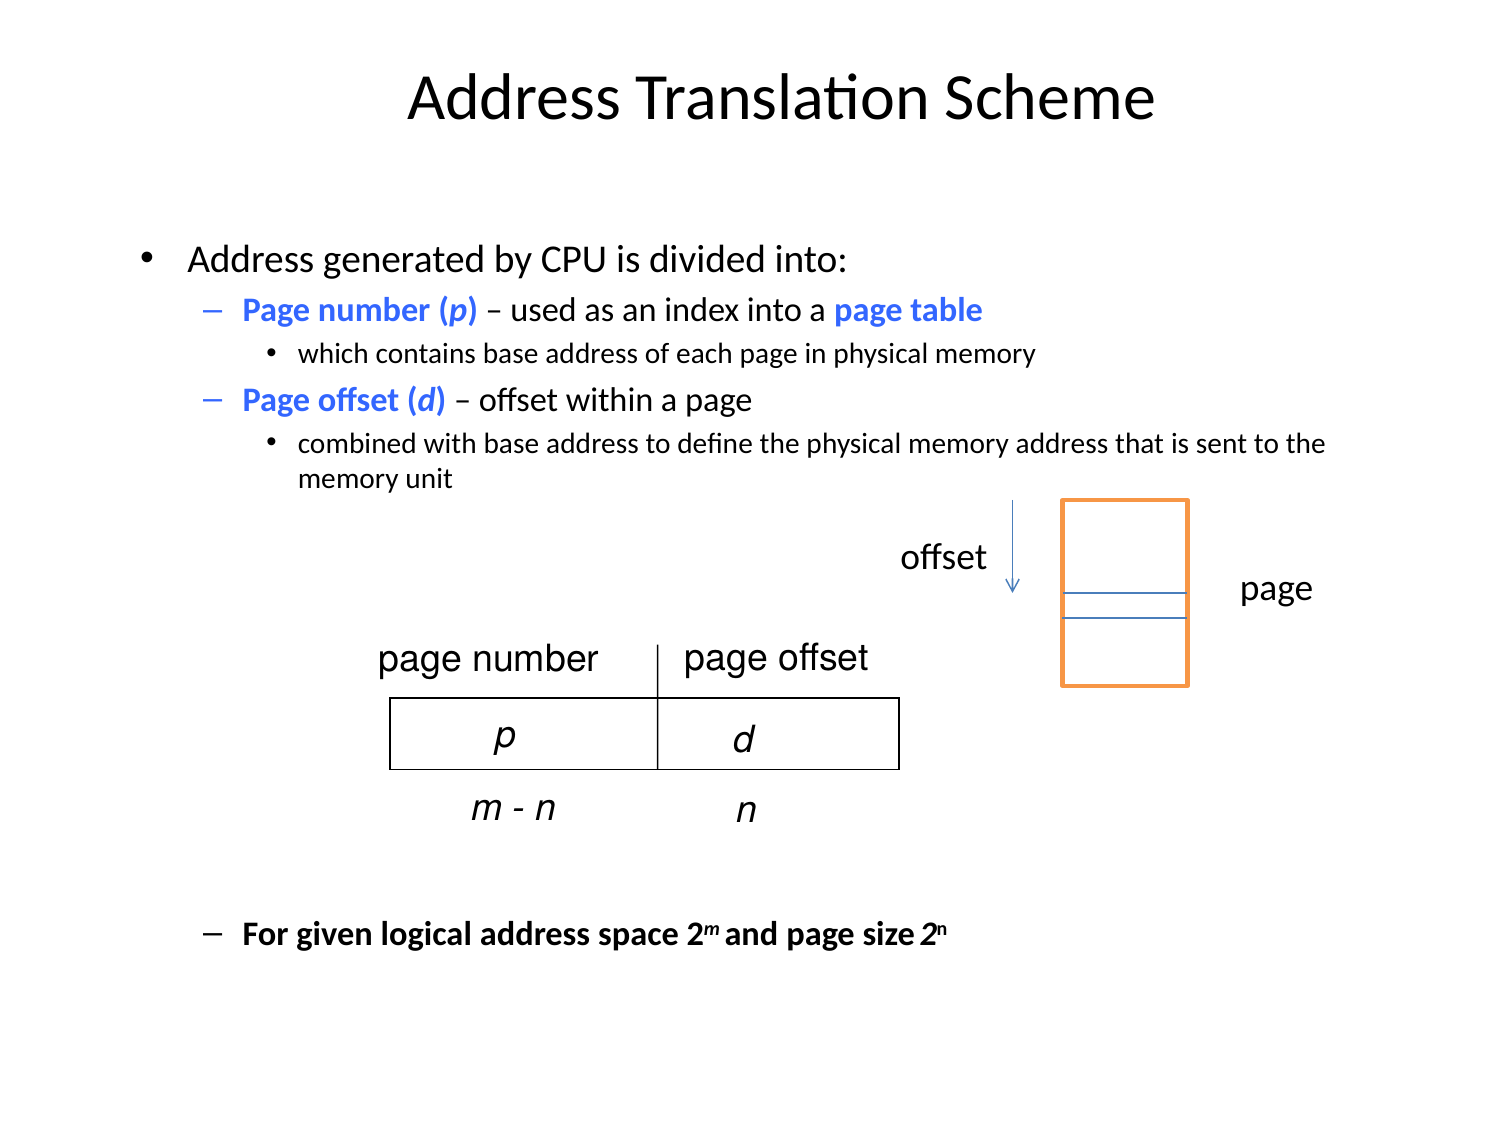

# Address Translation Scheme
Address generated by CPU is divided into:
Page number (p) – used as an index into a page table
which contains base address of each page in physical memory
Page offset (d) – offset within a page
combined with base address to define the physical memory address that is sent to the memory unit

For given logical address space 2m and page size 2n

offset
page
page offset
page number

p
d
m - n
n